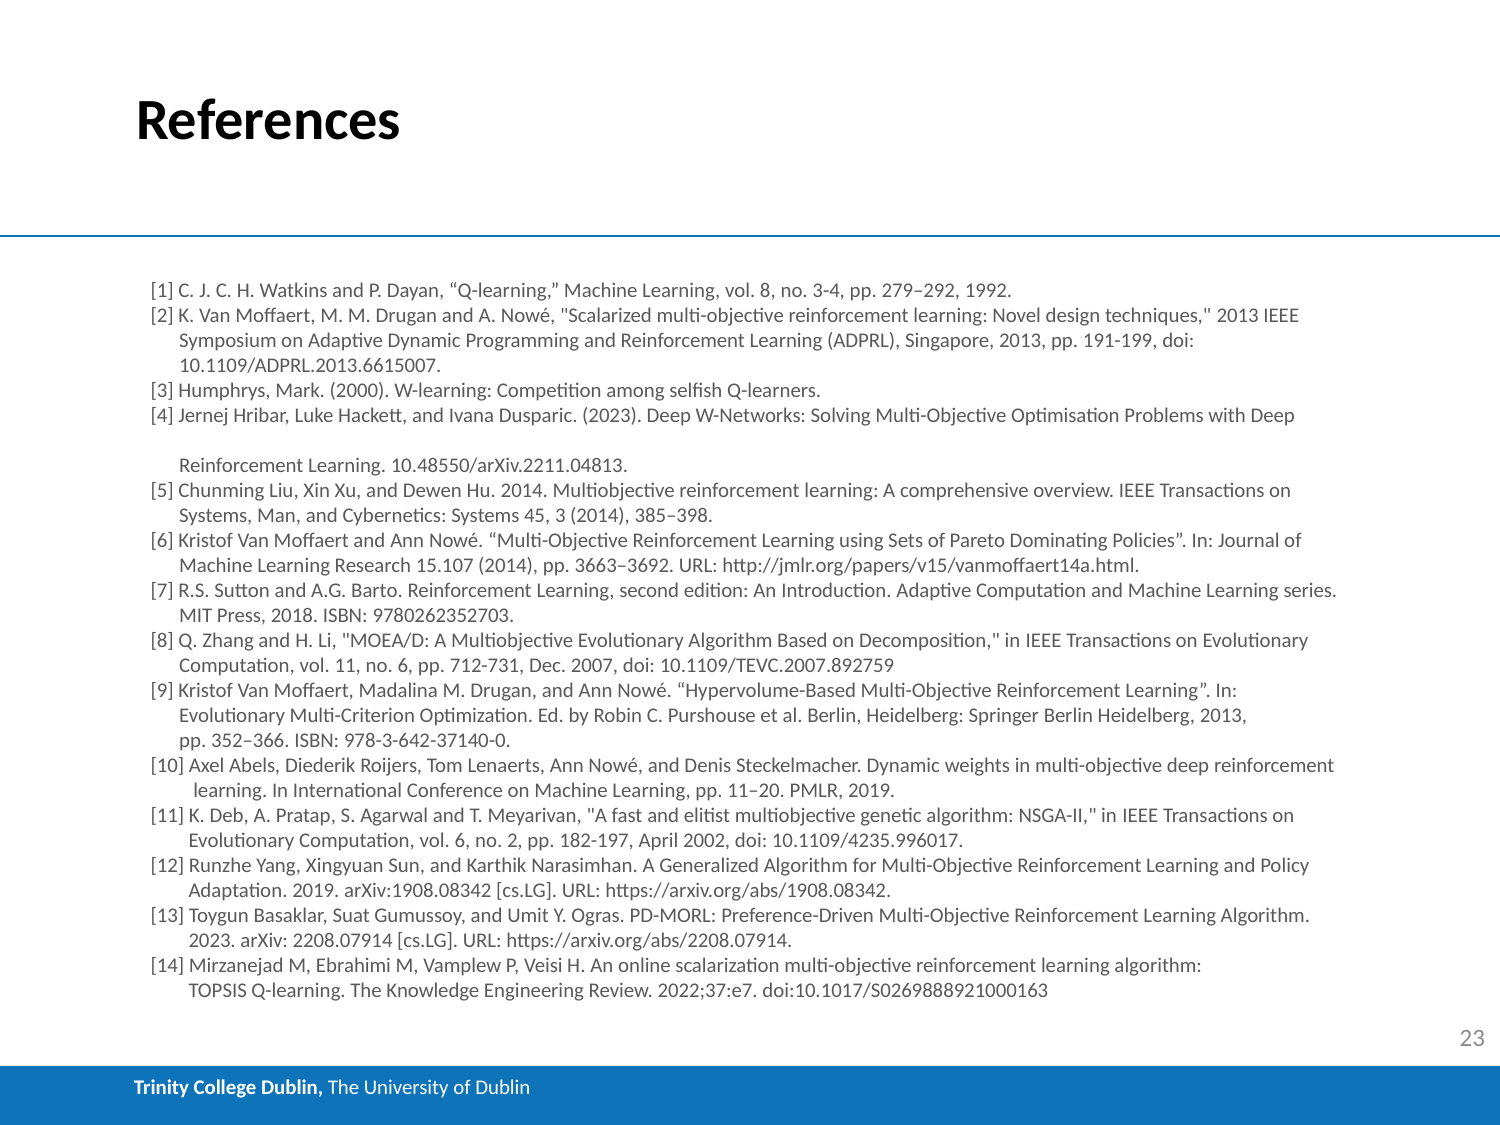

# References
[1] C. J. C. H. Watkins and P. Dayan, “Q-learning,” Machine Learning, vol. 8, no. 3-4, pp. 279–292, 1992.
[2] K. Van Moffaert, M. M. Drugan and A. Nowé, "Scalarized multi-objective reinforcement learning: Novel design techniques," 2013 IEEE
      Symposium on Adaptive Dynamic Programming and Reinforcement Learning (ADPRL), Singapore, 2013, pp. 191-199, doi:
      10.1109/ADPRL.2013.6615007.
[3] Humphrys, Mark. (2000). W-learning: Competition among selfish Q-learners.
[4] Jernej Hribar, Luke Hackett, and Ivana Dusparic. (2023). Deep W-Networks: Solving Multi-Objective Optimisation Problems with Deep
      Reinforcement Learning. 10.48550/arXiv.2211.04813.
[5] Chunming Liu, Xin Xu, and Dewen Hu. 2014. Multiobjective reinforcement learning: A comprehensive overview. IEEE Transactions on
      Systems, Man, and Cybernetics: Systems 45, 3 (2014), 385–398.
[6] Kristof Van Moffaert and Ann Nowé. “Multi-Objective Reinforcement Learning using Sets of Pareto Dominating Policies”. In: Journal of
      Machine Learning Research 15.107 (2014), pp. 3663–3692. URL: http://jmlr.org/papers/v15/vanmoffaert14a.html.
[7] R.S. Sutton and A.G. Barto. Reinforcement Learning, second edition: An Introduction. Adaptive Computation and Machine Learning series.
      MIT Press, 2018. ISBN: 9780262352703.
[8] Q. Zhang and H. Li, "MOEA/D: A Multiobjective Evolutionary Algorithm Based on Decomposition," in IEEE Transactions on Evolutionary
      Computation, vol. 11, no. 6, pp. 712-731, Dec. 2007, doi: 10.1109/TEVC.2007.892759
[9] Kristof Van Moffaert, Madalina M. Drugan, and Ann Nowé. “Hypervolume-Based Multi-Objective Reinforcement Learning”. In:
      Evolutionary Multi-Criterion Optimization. Ed. by Robin C. Purshouse et al. Berlin, Heidelberg: Springer Berlin Heidelberg, 2013,
      pp. 352–366. ISBN: 978-3-642-37140-0.
[10] Axel Abels, Diederik Roijers, Tom Lenaerts, Ann Nowé, and Denis Steckelmacher. Dynamic weights in multi-objective deep reinforcement
         learning. In International Conference on Machine Learning, pp. 11–20. PMLR, 2019.
[11] K. Deb, A. Pratap, S. Agarwal and T. Meyarivan, "A fast and elitist multiobjective genetic algorithm: NSGA-II," in IEEE Transactions on
        Evolutionary Computation, vol. 6, no. 2, pp. 182-197, April 2002, doi: 10.1109/4235.996017.
[12] Runzhe Yang, Xingyuan Sun, and Karthik Narasimhan. A Generalized Algorithm for Multi-Objective Reinforcement Learning and Policy
        Adaptation. 2019. arXiv:1908.08342 [cs.LG]. URL: https://arxiv.org/abs/1908.08342.
[13] Toygun Basaklar, Suat Gumussoy, and Umit Y. Ogras. PD-MORL: Preference-Driven Multi-Objective Reinforcement Learning Algorithm.
        2023. arXiv: 2208.07914 [cs.LG]. URL: https://arxiv.org/abs/2208.07914.
[14] Mirzanejad M, Ebrahimi M, Vamplew P, Veisi H. An online scalarization multi-objective reinforcement learning algorithm:
        TOPSIS Q-learning. The Knowledge Engineering Review. 2022;37:e7. doi:10.1017/S0269888921000163

23